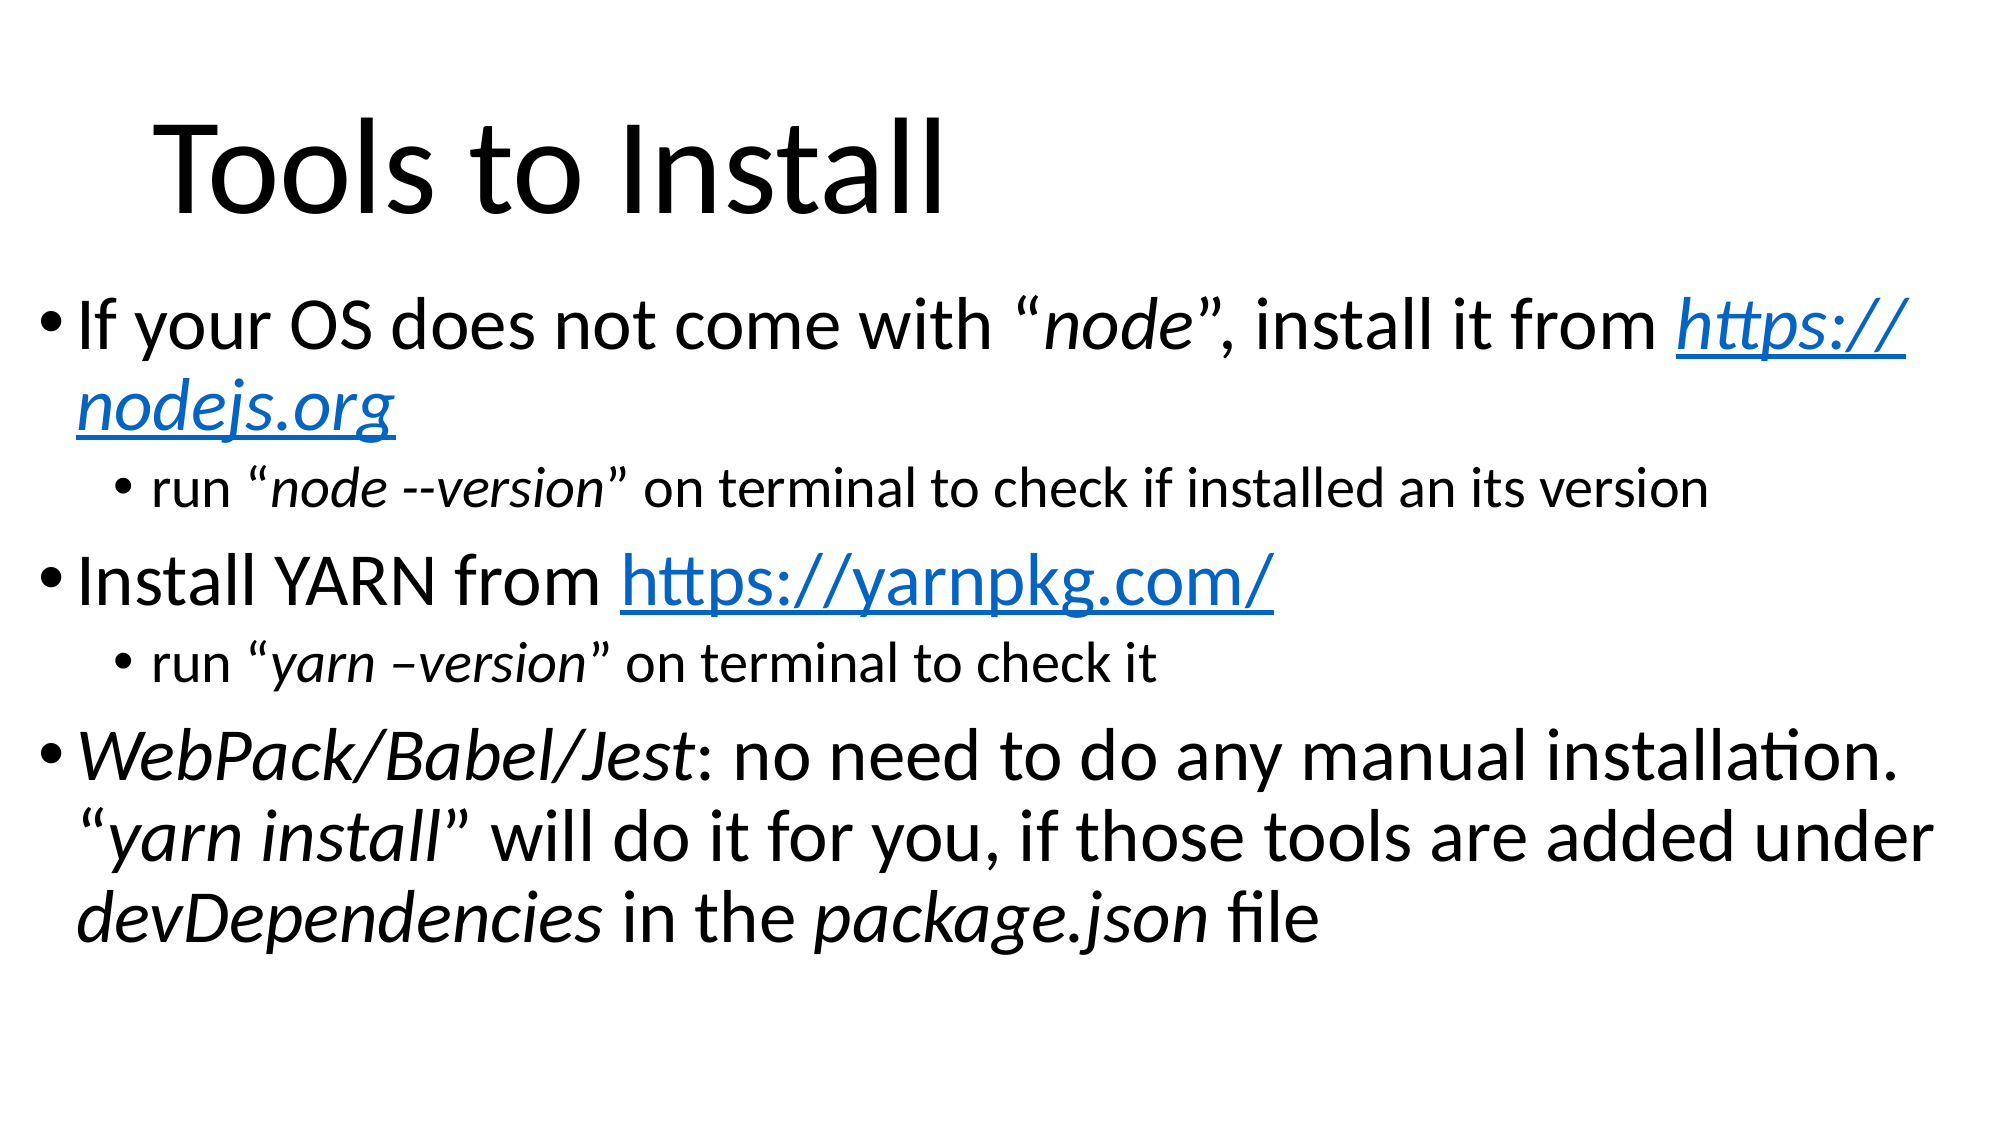

# Tools to Install
If your OS does not come with “node”, install it from https://nodejs.org
run “node --version” on terminal to check if installed an its version
Install YARN from https://yarnpkg.com/
run “yarn –version” on terminal to check it
WebPack/Babel/Jest: no need to do any manual installation. “yarn install” will do it for you, if those tools are added under devDependencies in the package.json file